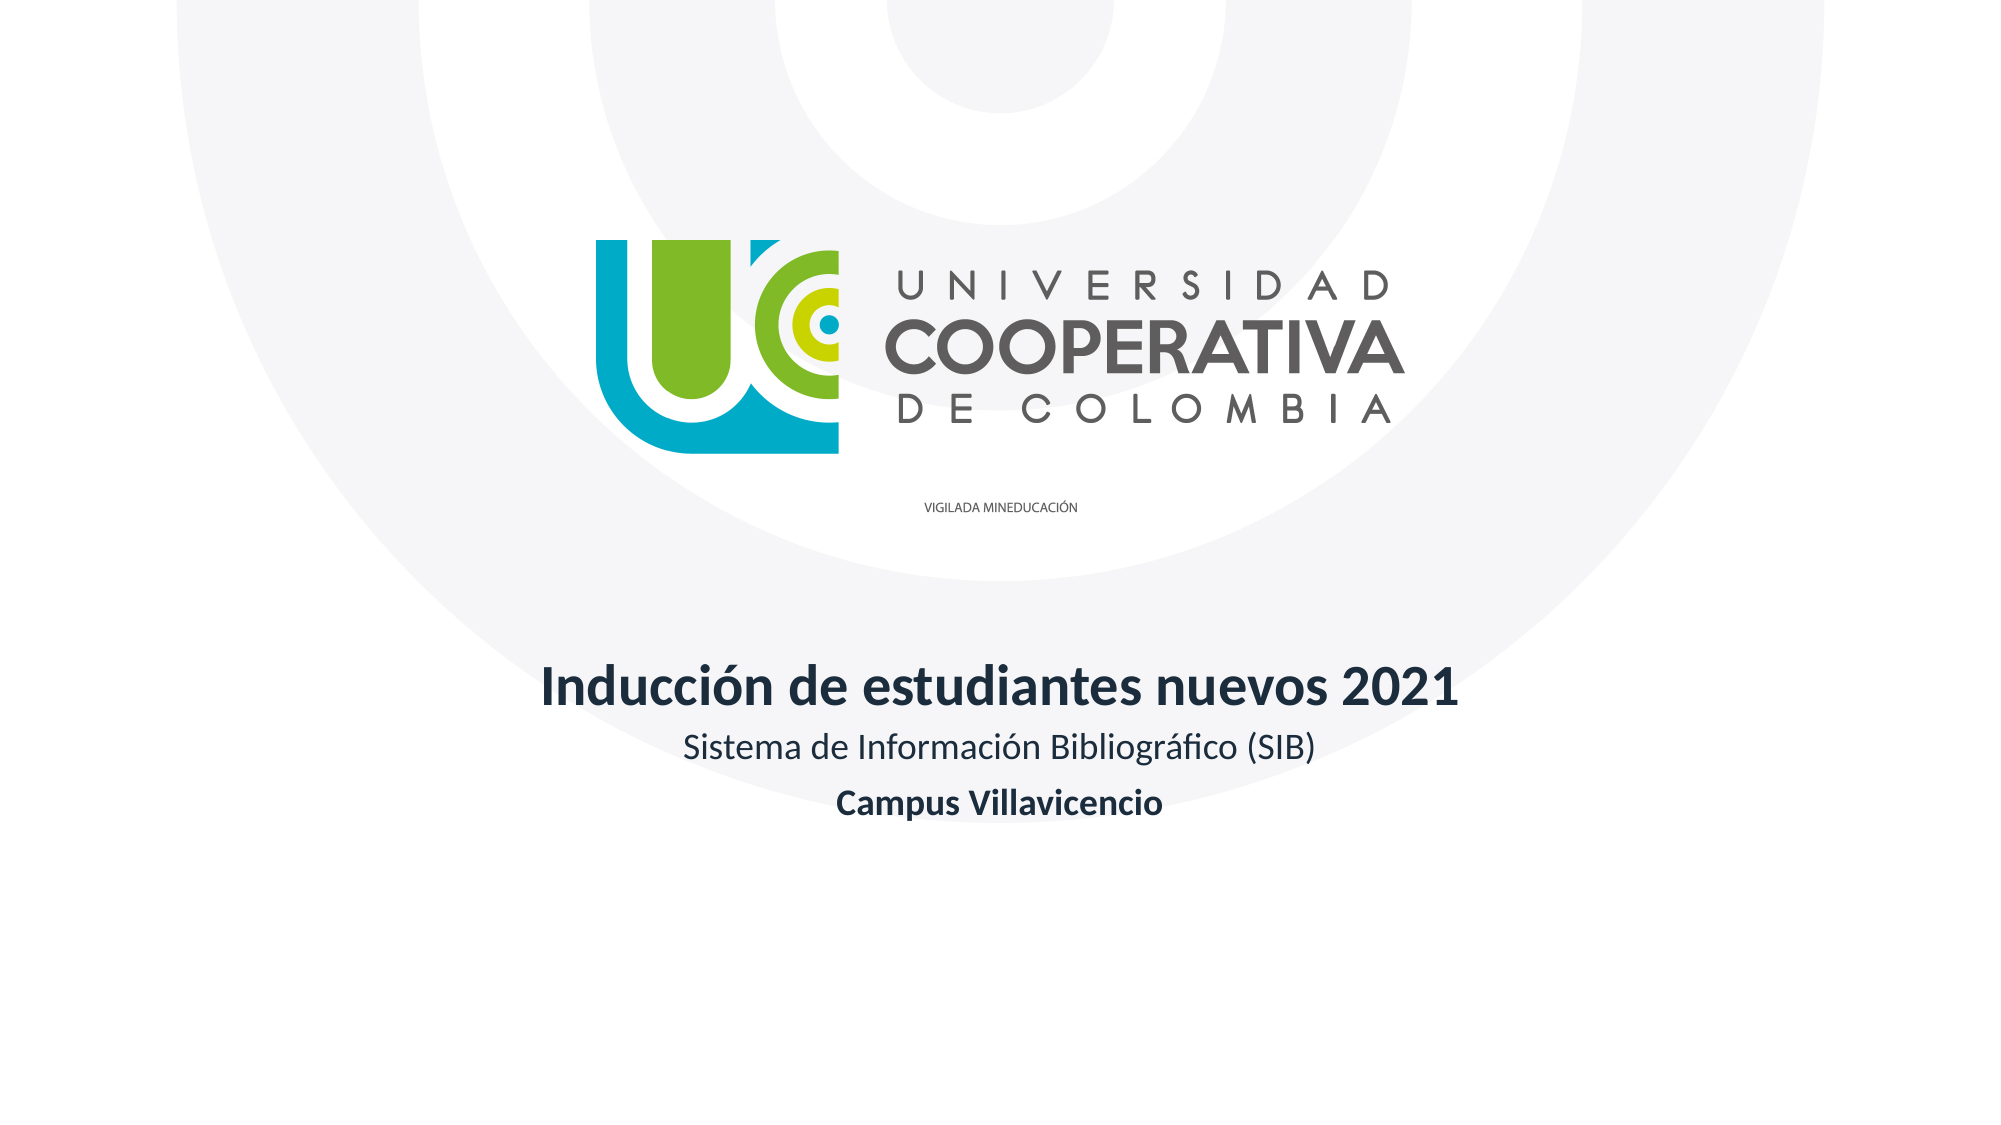

Inducción de estudiantes nuevos 2021
Sistema de Información Bibliográfico (SIB)
Campus Villavicencio